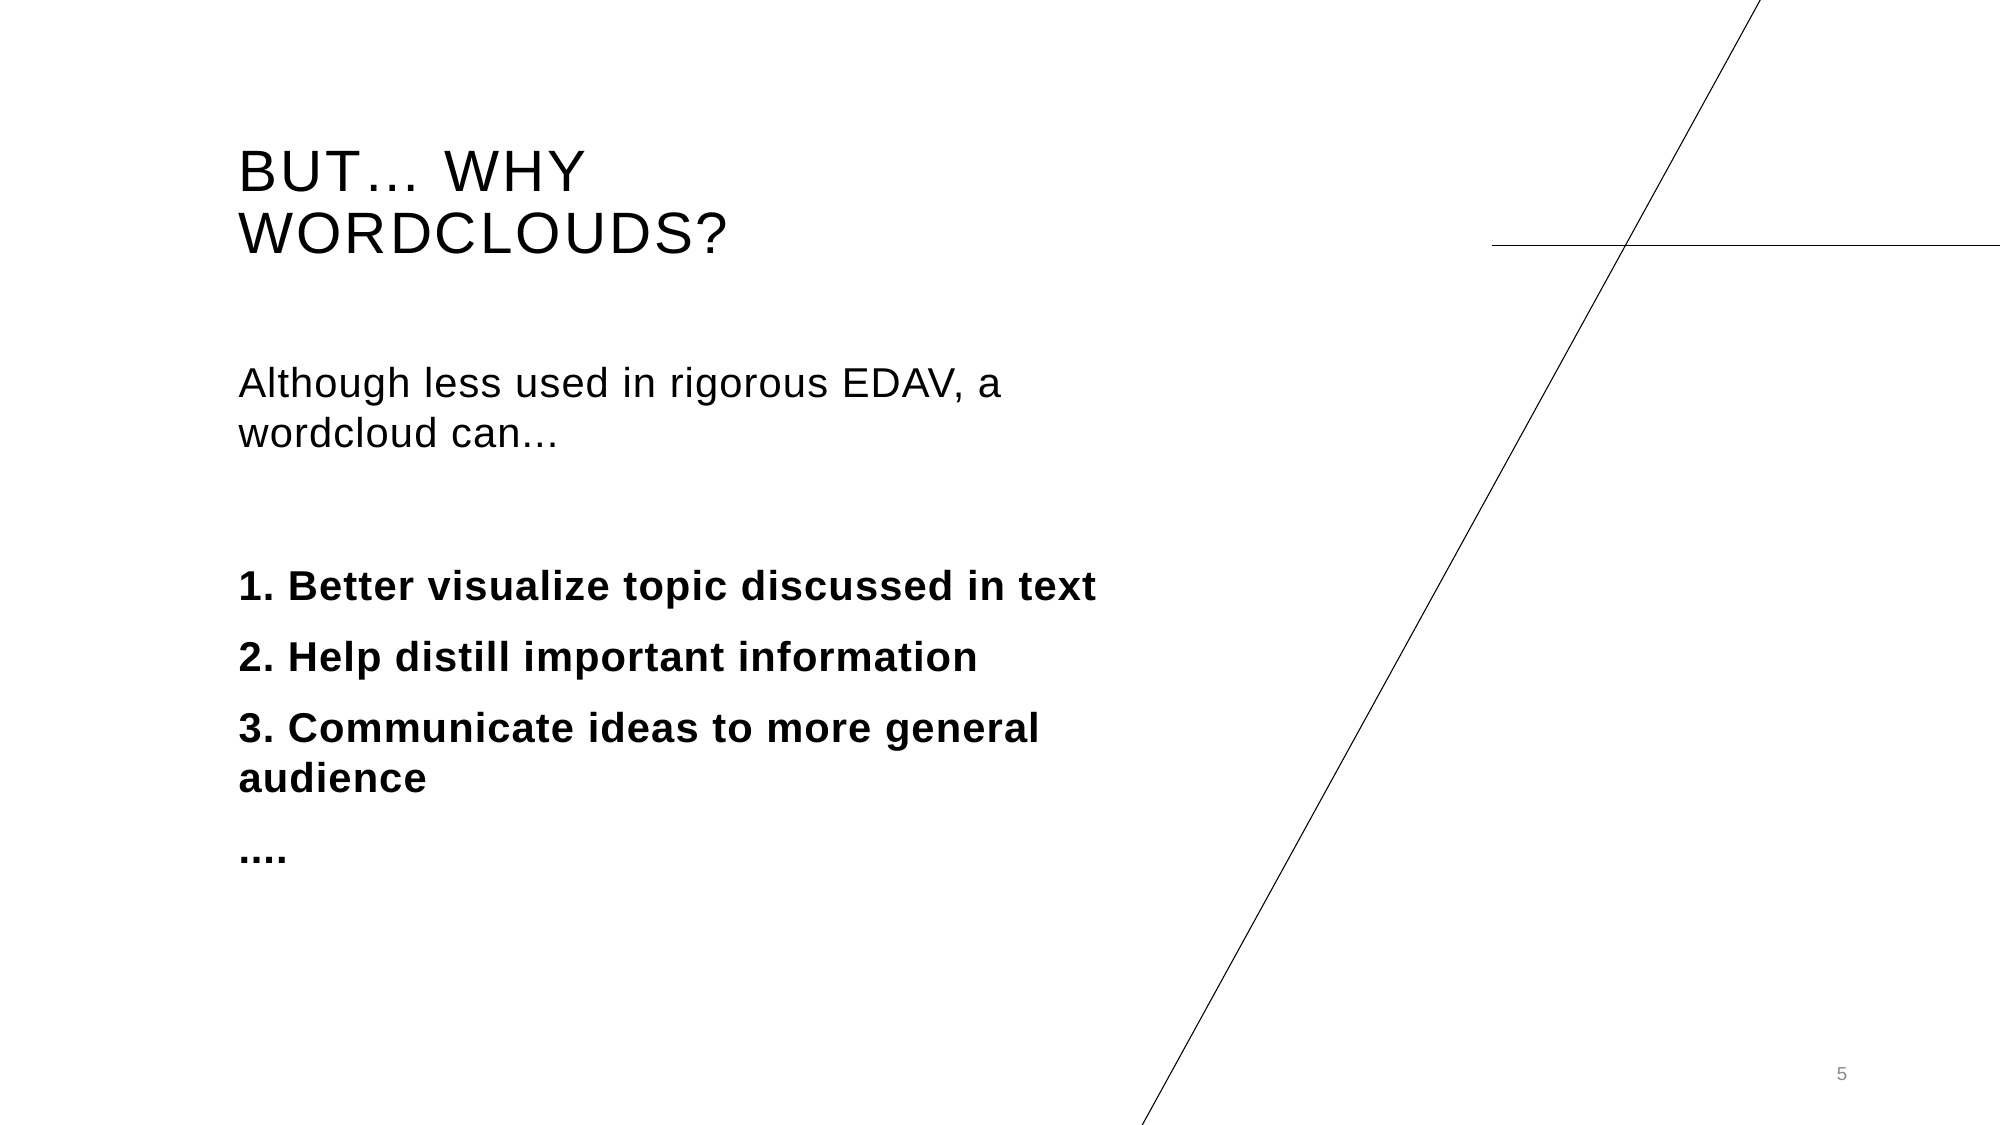

# But… why wordclouds?
Although less used in rigorous EDAV, a wordcloud can...
1. Better visualize topic discussed in text
2. Help distill important information
3. Communicate ideas to more general audience
....
5